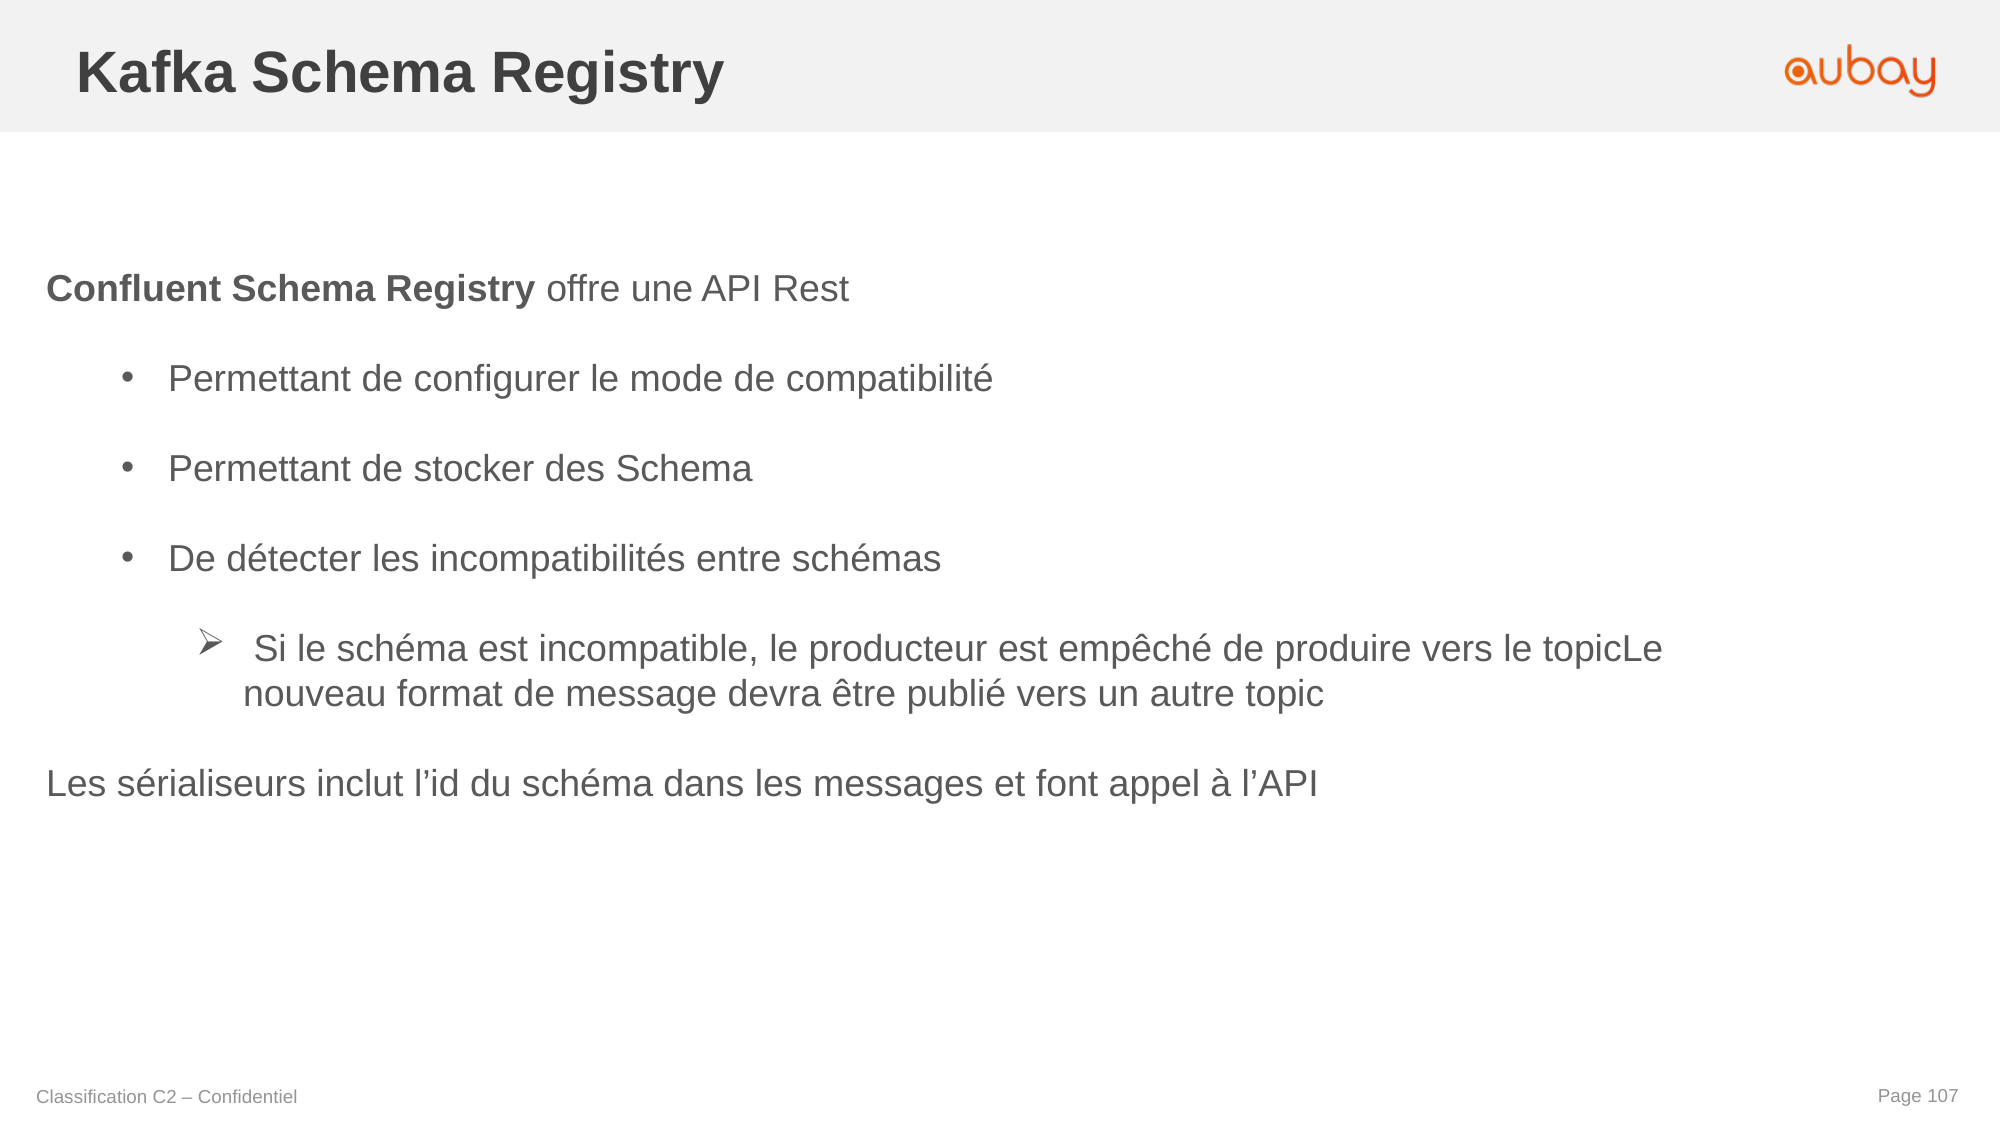

Kafka Schema Registry

Confluent Schema Registry offre une API Rest

Permettant de configurer le mode de compatibilité

Permettant de stocker des Schema

De détecter les incompatibilités entre schémas

 Si le schéma est incompatible, le producteur est empêché de produire vers le topicLe nouveau format de message devra être publié vers un autre topic

Les sérialiseurs inclut l’id du schéma dans les messages et font appel à l’API